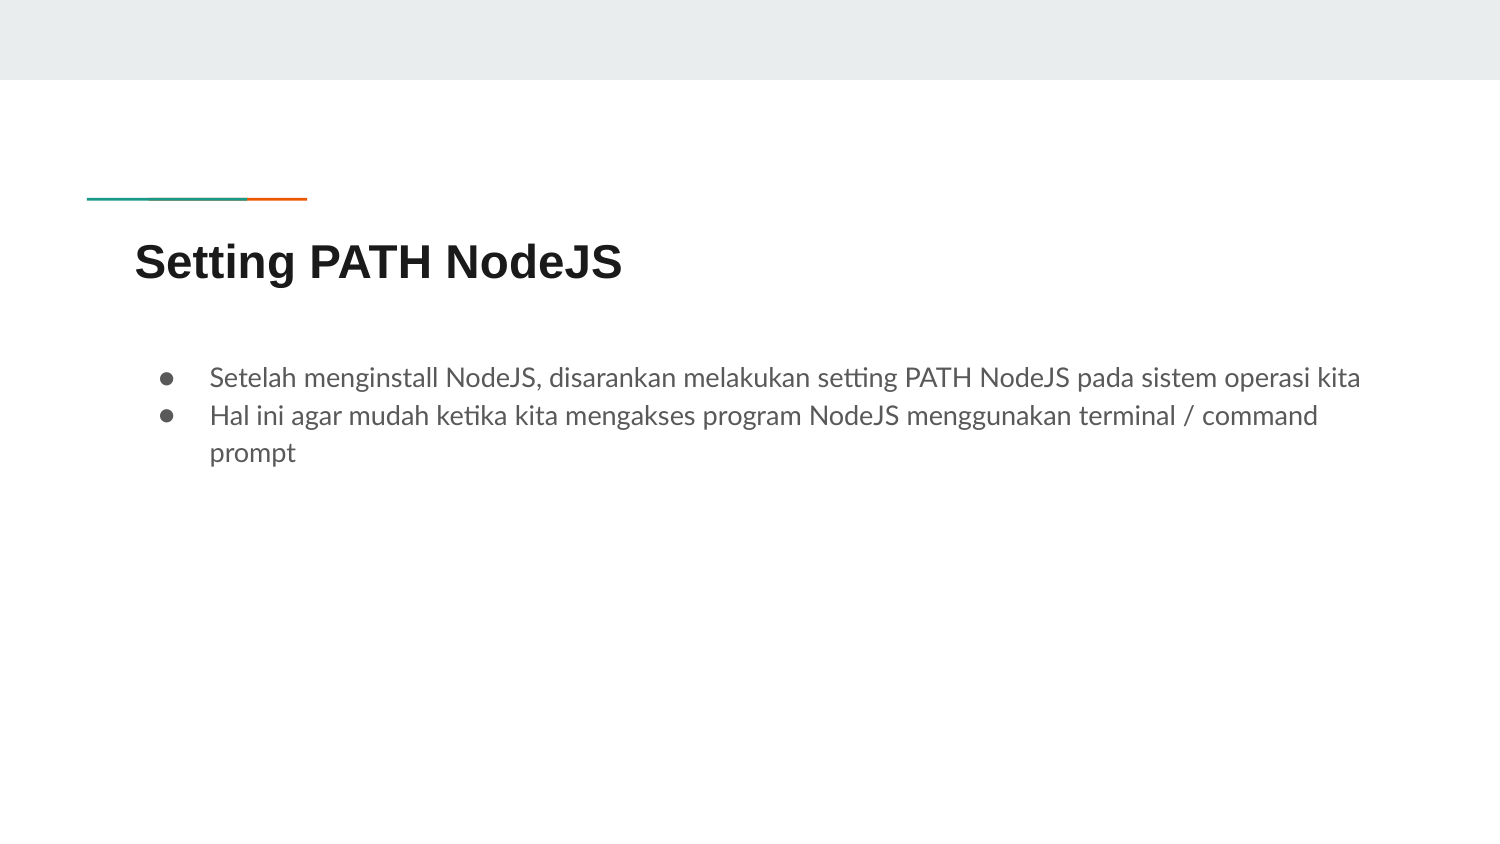

# Setting PATH NodeJS
Setelah menginstall NodeJS, disarankan melakukan setting PATH NodeJS pada sistem operasi kita
Hal ini agar mudah ketika kita mengakses program NodeJS menggunakan terminal / command prompt